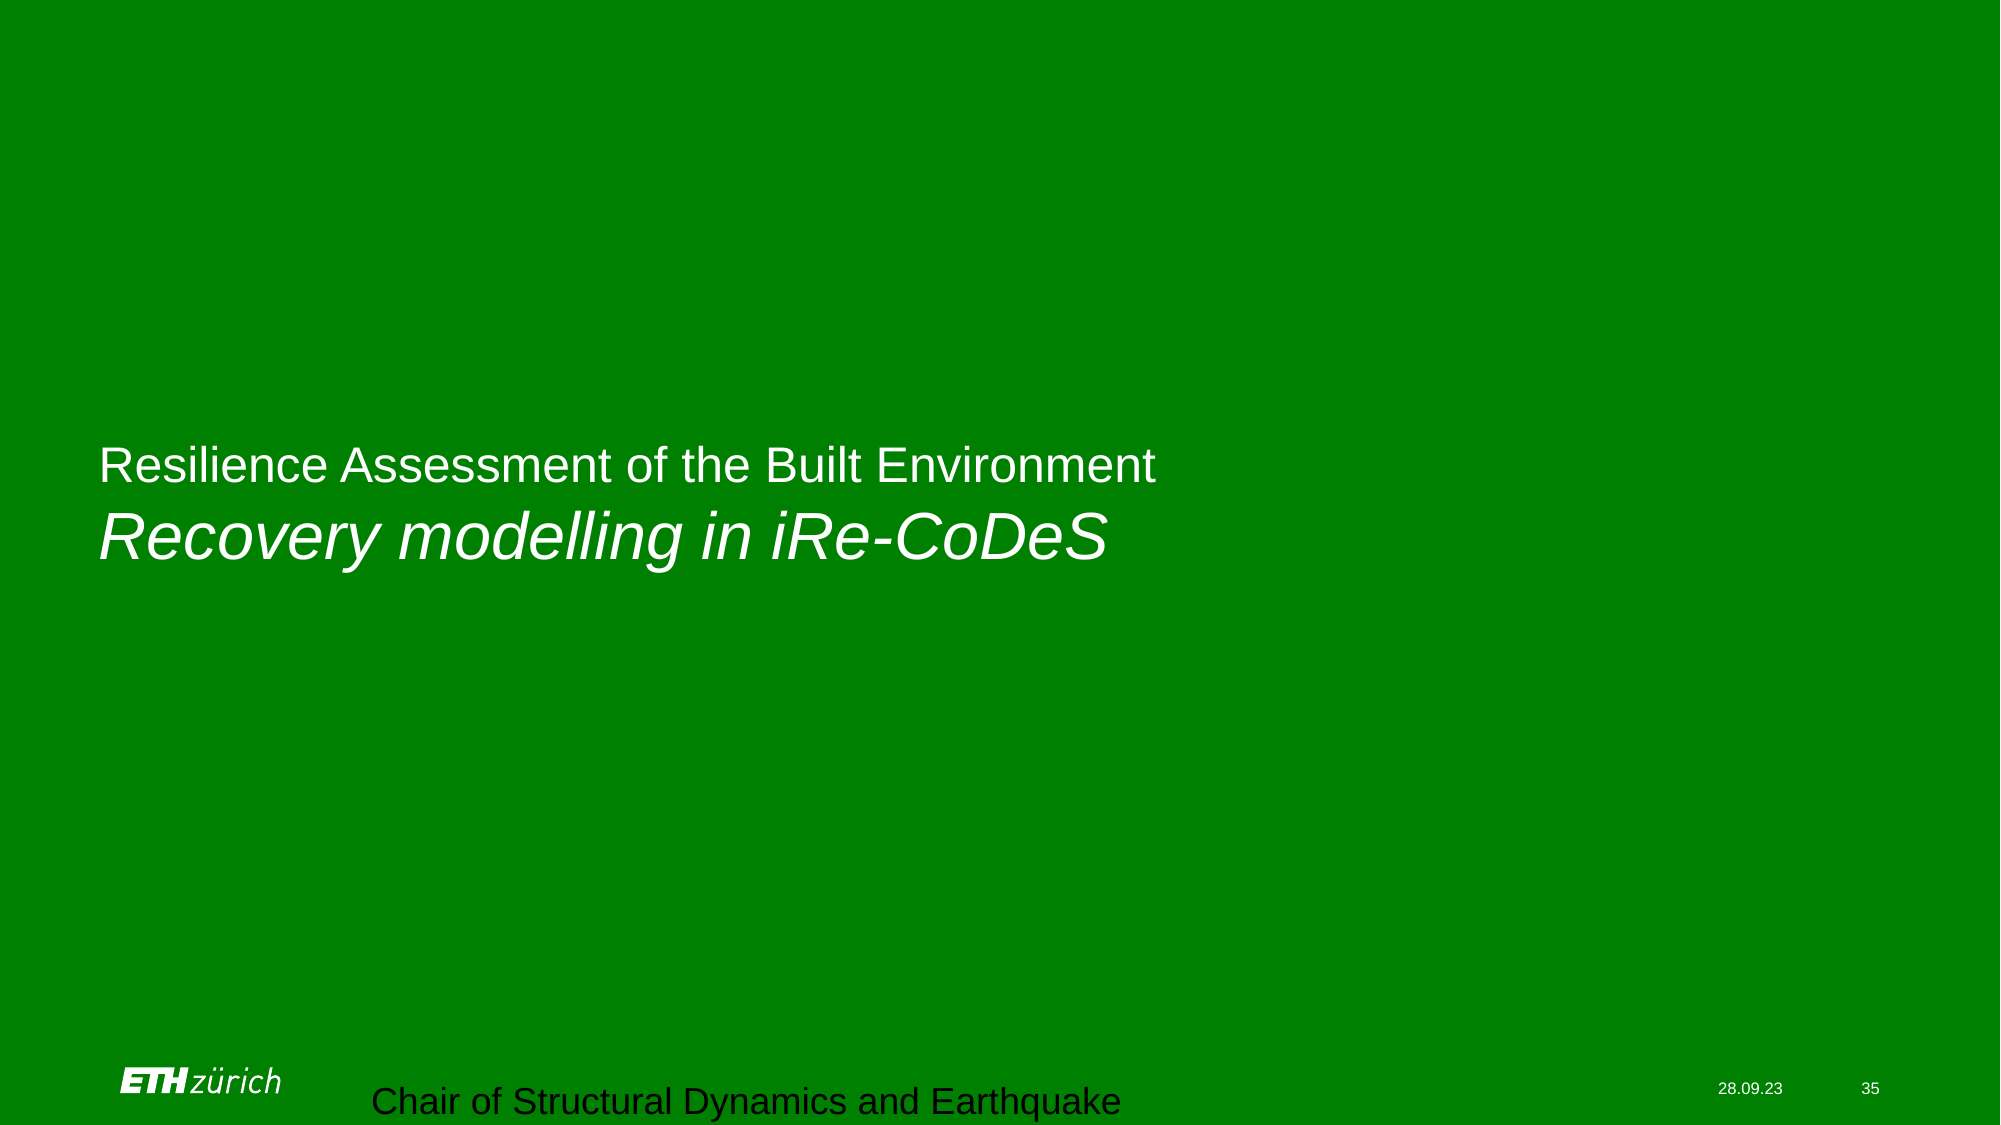

# Resilience Assessment of the Built Environment Recovery modelling in iRe-CoDeS
Chair of Structural Dynamics and Earthquake Engineering
28.09.23
35